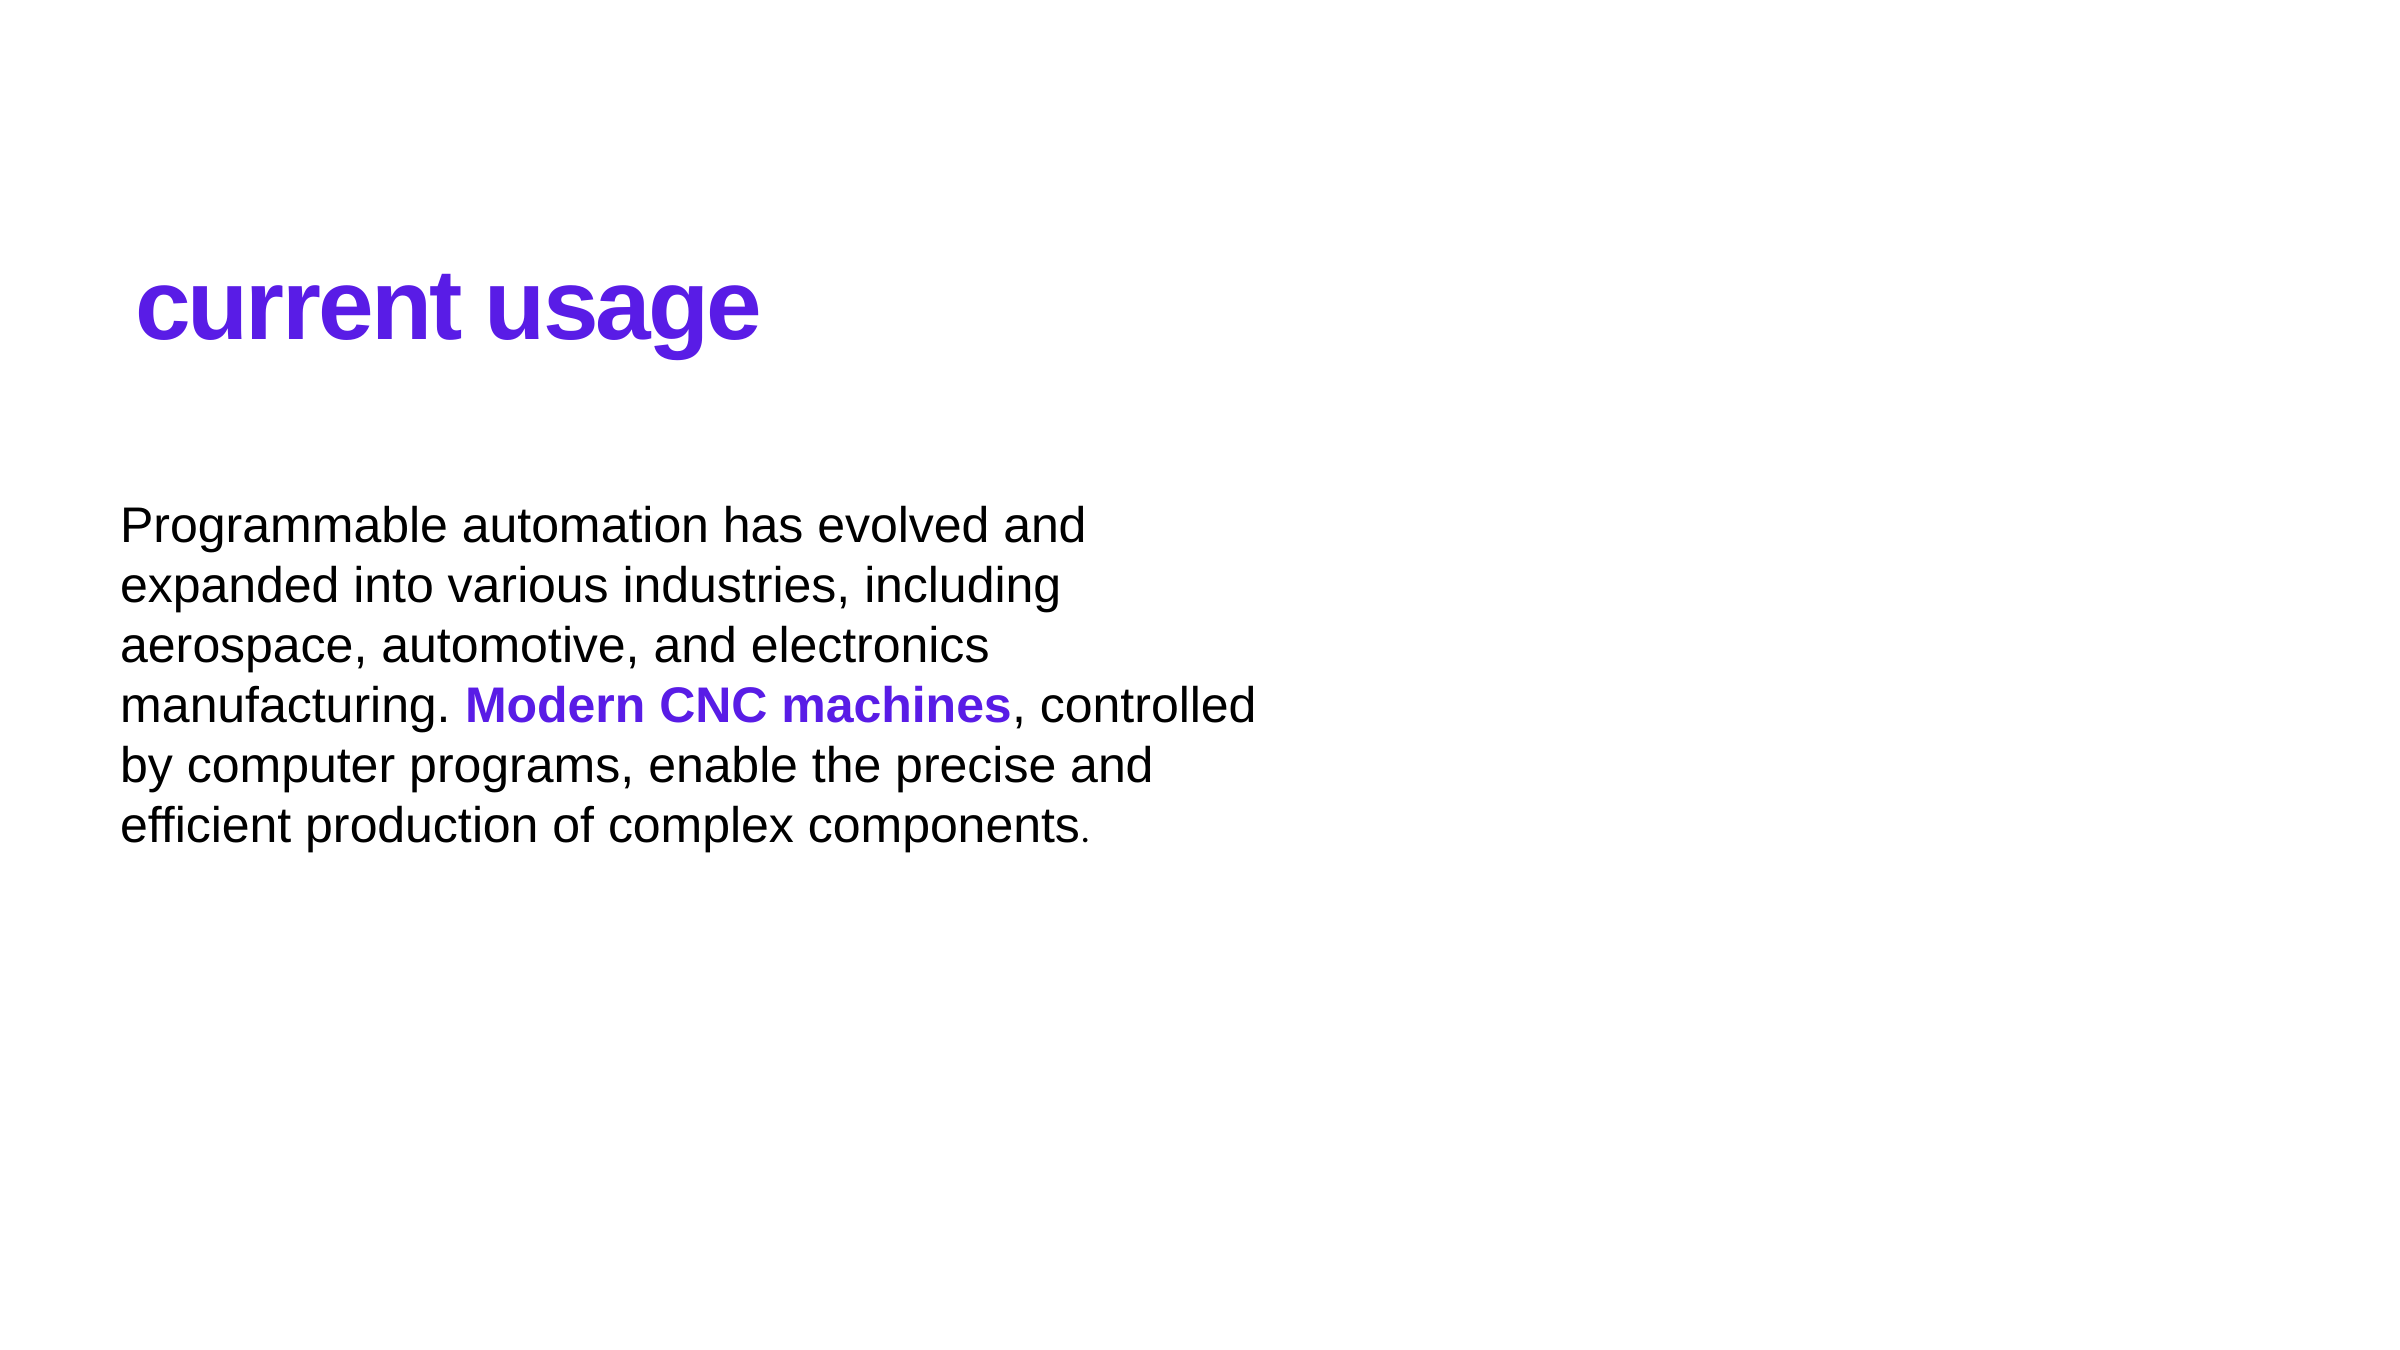

current usage
Programmable automation has evolved and expanded into various industries, including aerospace, automotive, and electronics manufacturing. Modern CNC machines, controlled by computer programs, enable the precise and efficient production of complex components.